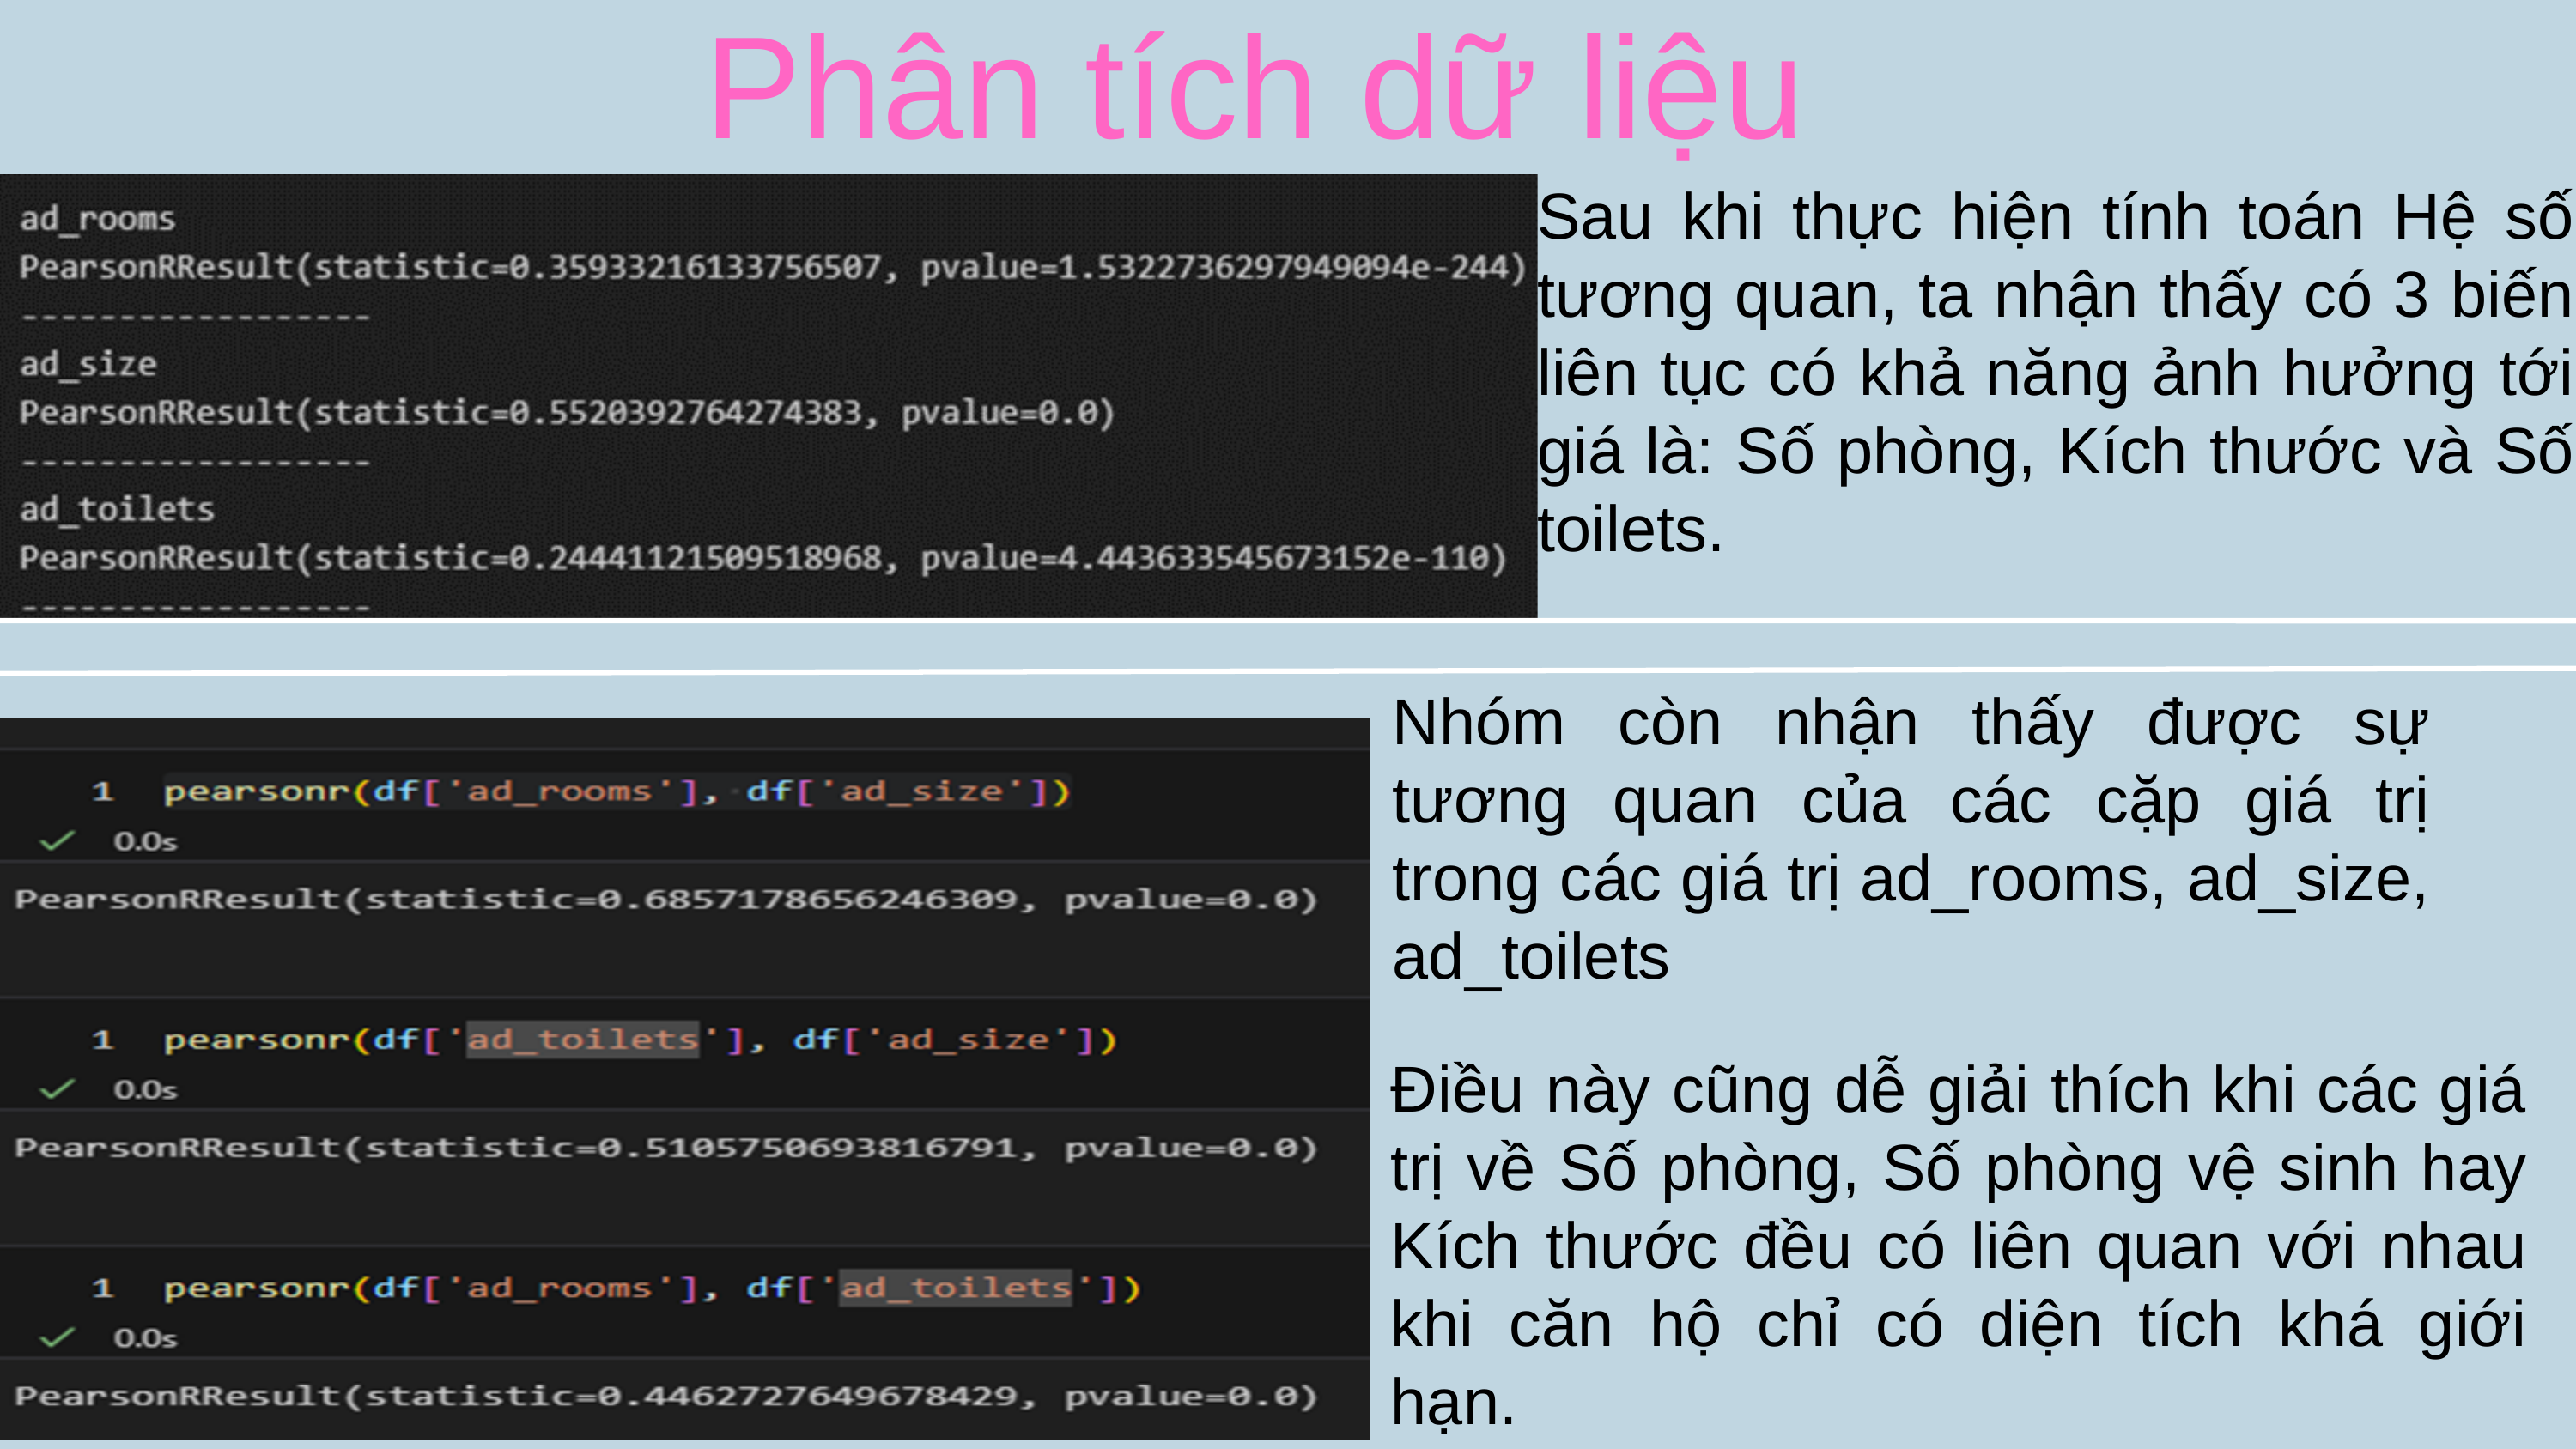

Phân tích dữ liệu

Sau khi thực hiện tính toán Hệ số tương quan, ta nhận thấy có 3 biến liên tục có khả năng ảnh hưởng tới giá là: Số phòng, Kích thước và Số toilets.

Nhóm còn nhận thấy được sự tương quan của các cặp giá trị trong các giá trị ad_rooms, ad_size, ad_toilets

Điều này cũng dễ giải thích khi các giá trị về Số phòng, Số phòng vệ sinh hay Kích thước đều có liên quan với nhau khi căn hộ chỉ có diện tích khá giới hạn.